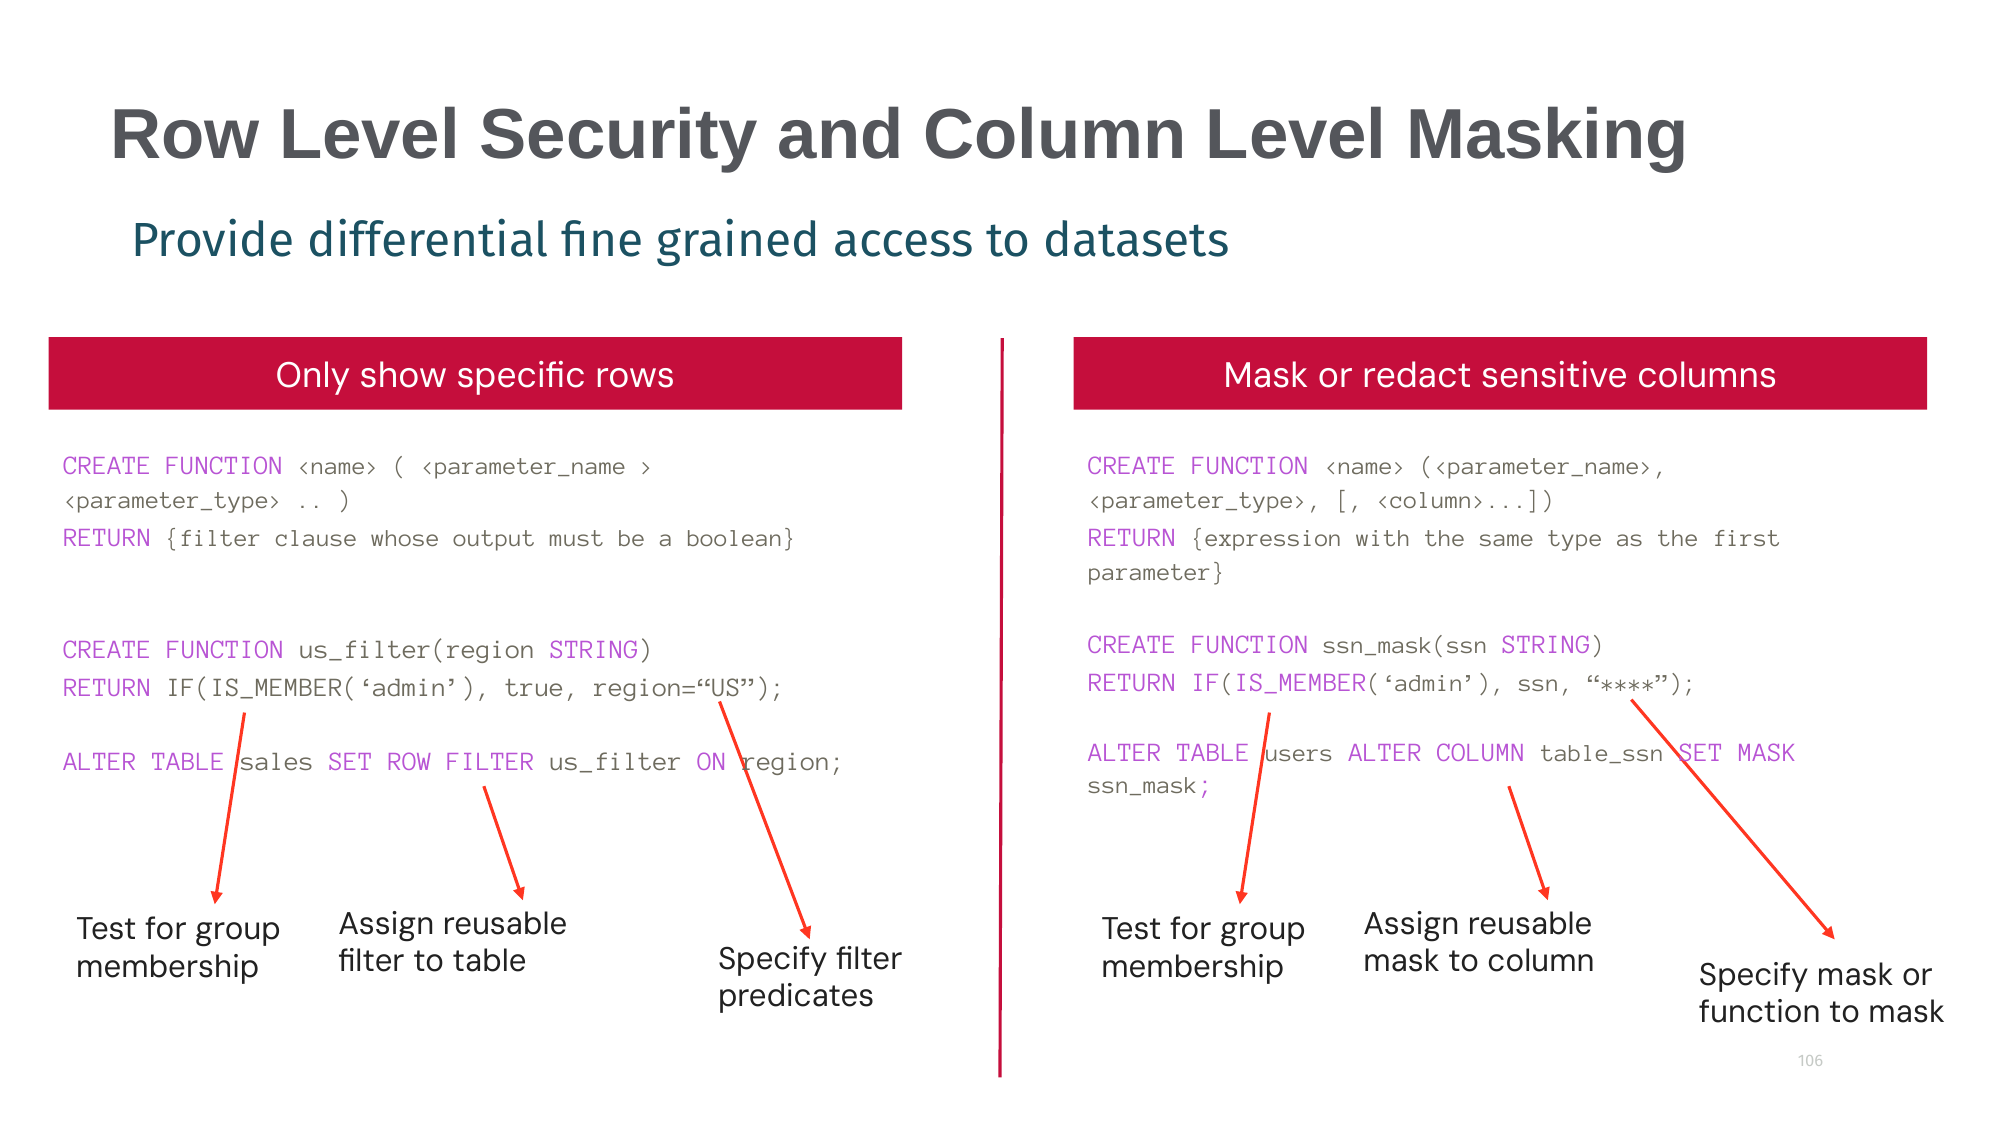

# Row Level Security and Column Level Masking
Provide differential fine grained access to datasets
Only show specific rows
Mask or redact sensitive columns
CREATE FUNCTION <name> ( <parameter_name > <parameter_type> .. )
RETURN {filter clause whose output must be a boolean}
CREATE FUNCTION <name> (<parameter_name>, <parameter_type>, [, <column>...])
RETURN {expression with the same type as the first parameter}
CREATE FUNCTION us_filter(region STRING)
RETURN IF(IS_MEMBER(‘admin’), true, region=“US”);
ALTER TABLE sales SET ROW FILTER us_filter ON region;
CREATE FUNCTION ssn_mask(ssn STRING)
RETURN IF(IS_MEMBER(‘admin’), ssn, “****”);
ALTER TABLE users ALTER COLUMN table_ssn SET MASK ssn_mask;

Assign reusable filter to table
Assign reusable mask to column
Test for group membership
Test for group membership
Specify filter predicates
Specify mask or function to mask
106